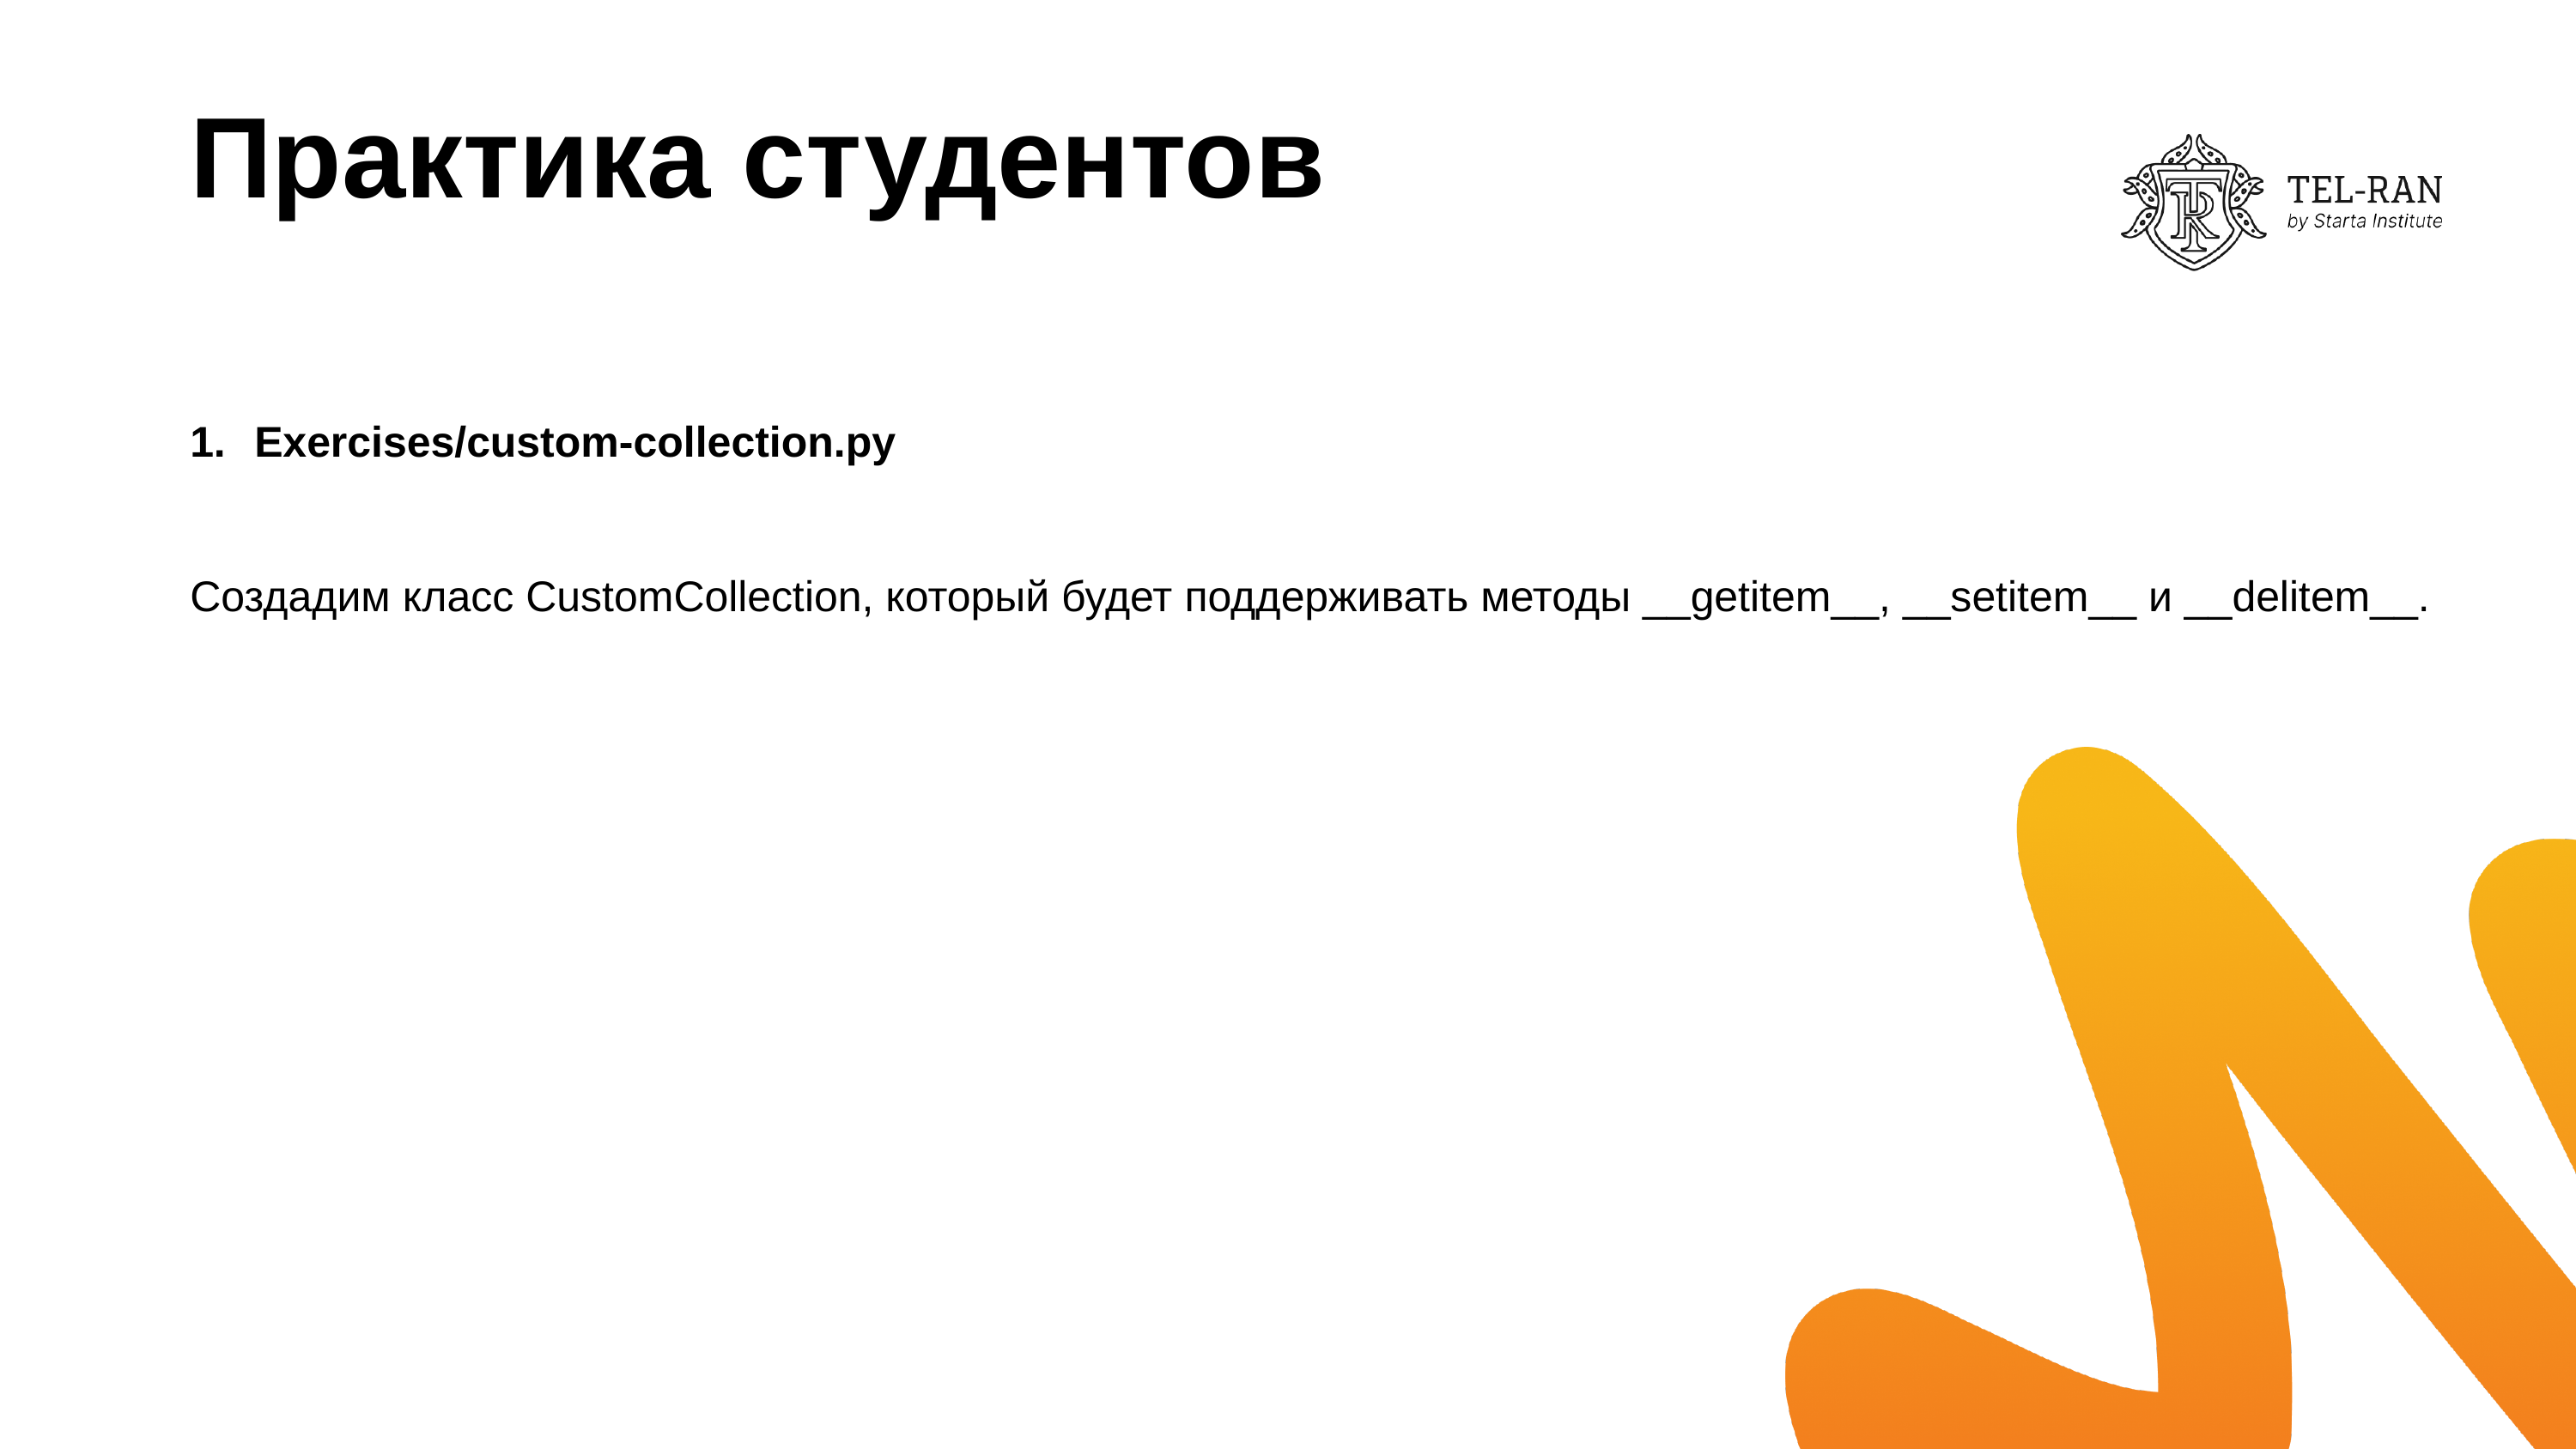

# Практика студентов
Exercises/custom-collection.py

Создадим класс CustomCollection, который будет поддерживать методы __getitem__, __setitem__ и __delitem__.